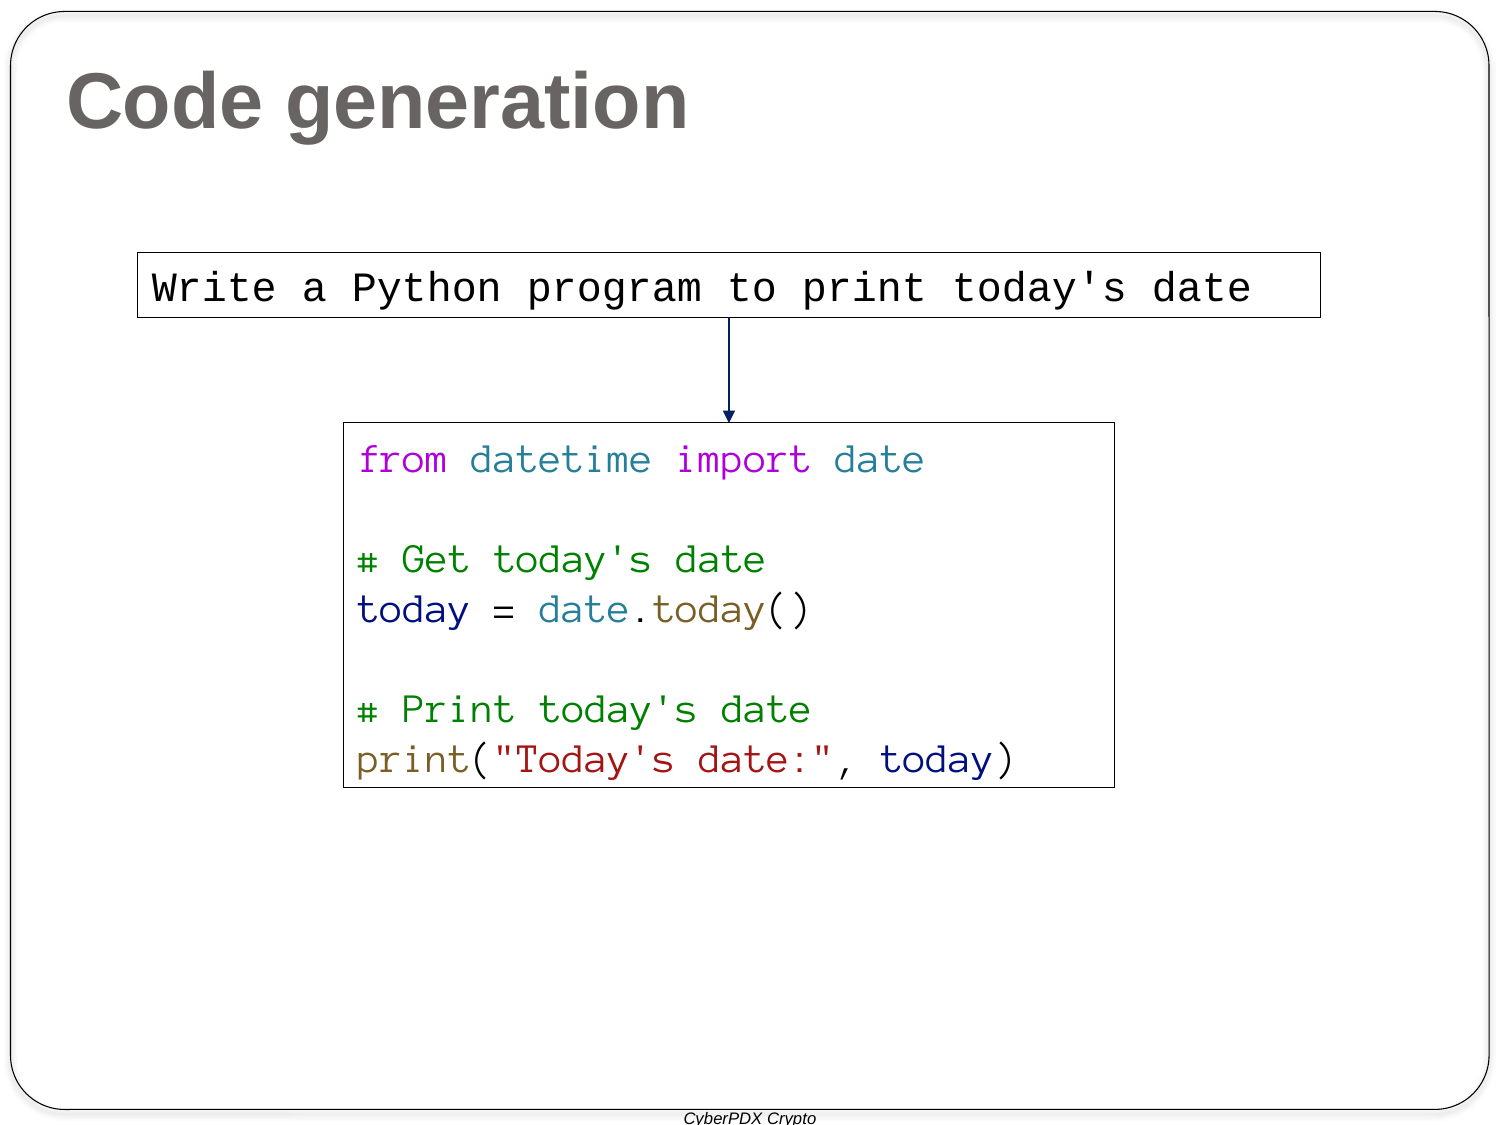

Write a Python program to print the current date and time

# Code generation
Write a Python program to print today's date
from datetime import date
# Get today's date
today = date.today()
# Print today's date
print("Today's date:", today)